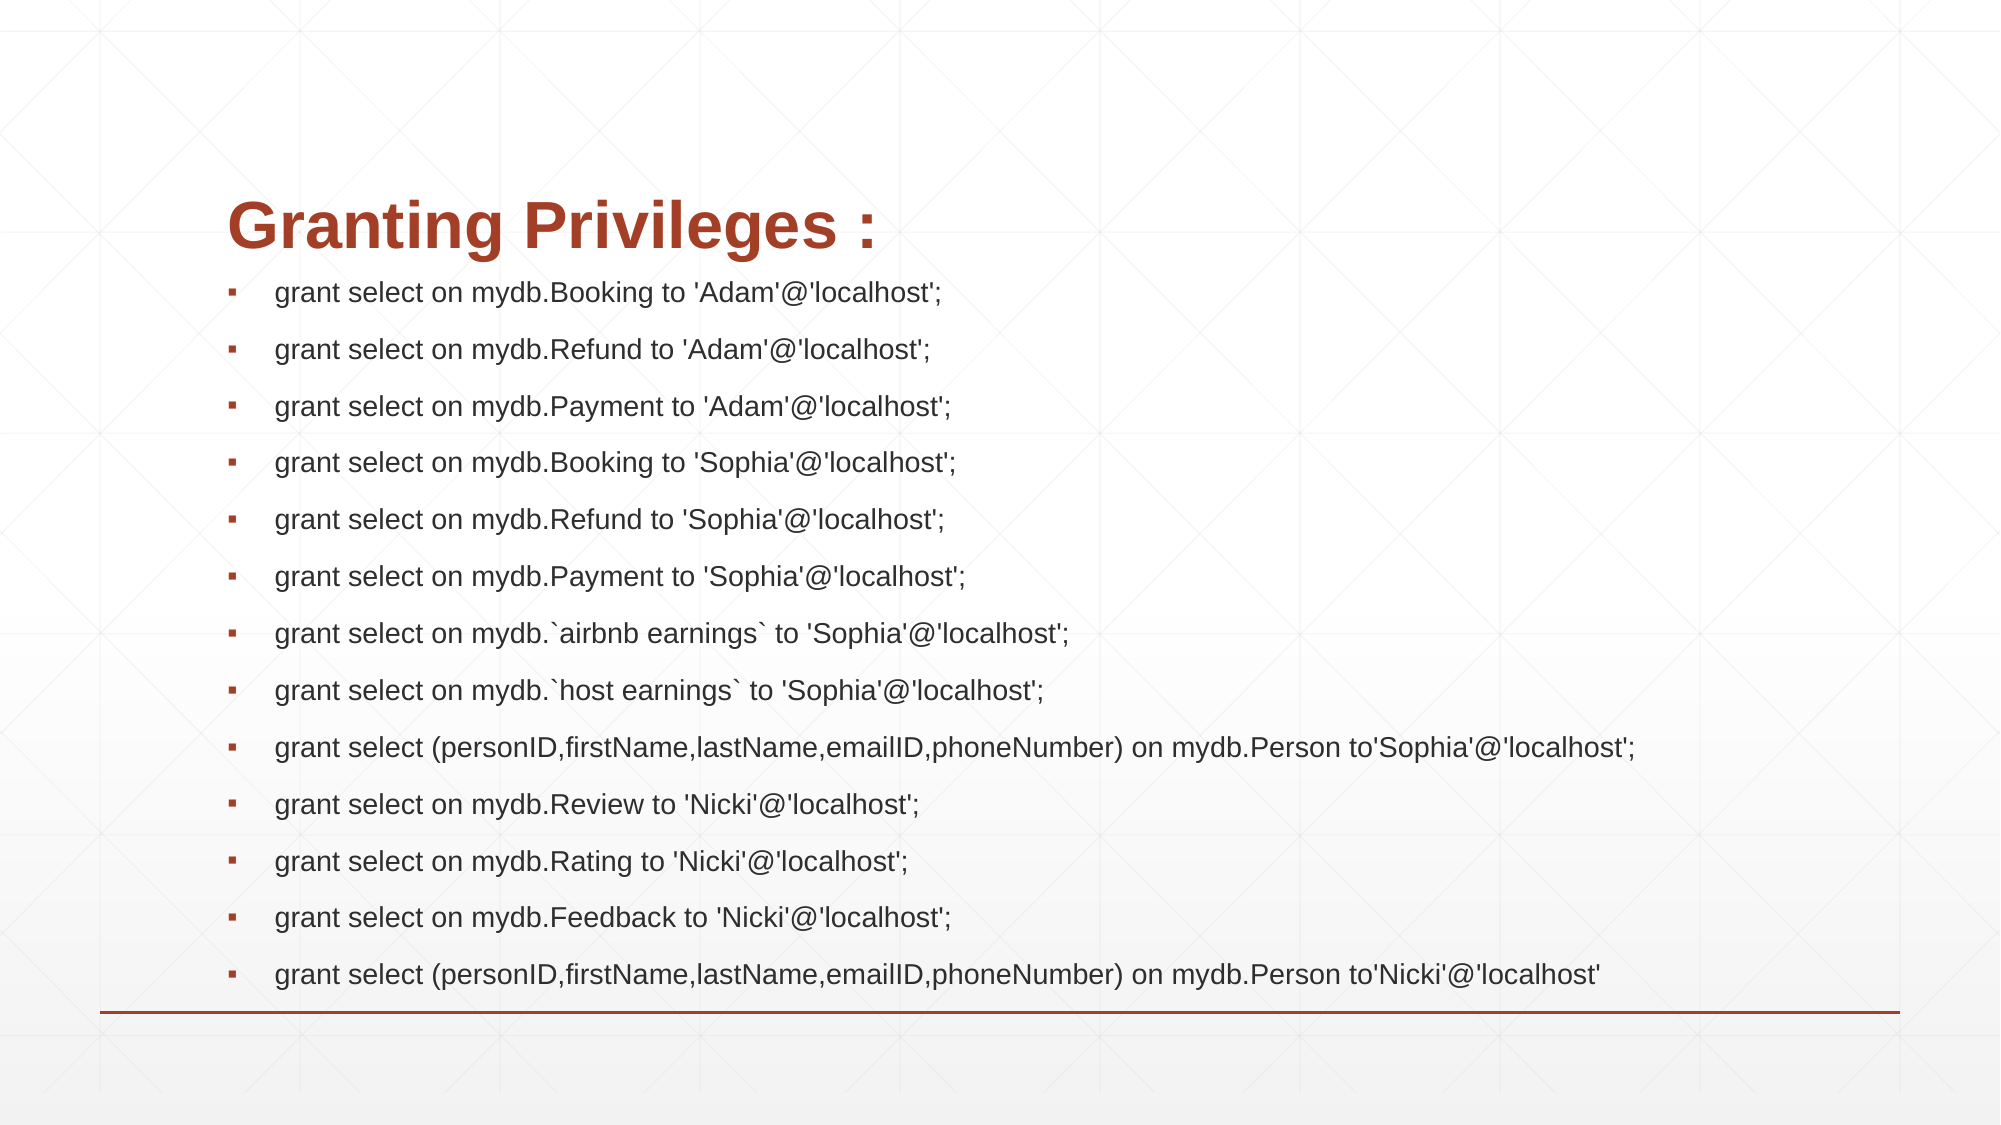

# Granting Privileges :
grant select on mydb.Booking to 'Adam'@'localhost';
grant select on mydb.Refund to 'Adam'@'localhost';
grant select on mydb.Payment to 'Adam'@'localhost';
grant select on mydb.Booking to 'Sophia'@'localhost';
grant select on mydb.Refund to 'Sophia'@'localhost';
grant select on mydb.Payment to 'Sophia'@'localhost';
grant select on mydb.`airbnb earnings` to 'Sophia'@'localhost';
grant select on mydb.`host earnings` to 'Sophia'@'localhost';
grant select (personID,firstName,lastName,emailID,phoneNumber) on mydb.Person to'Sophia'@'localhost';
grant select on mydb.Review to 'Nicki'@'localhost';
grant select on mydb.Rating to 'Nicki'@'localhost';
grant select on mydb.Feedback to 'Nicki'@'localhost';
grant select (personID,firstName,lastName,emailID,phoneNumber) on mydb.Person to'Nicki'@'localhost'